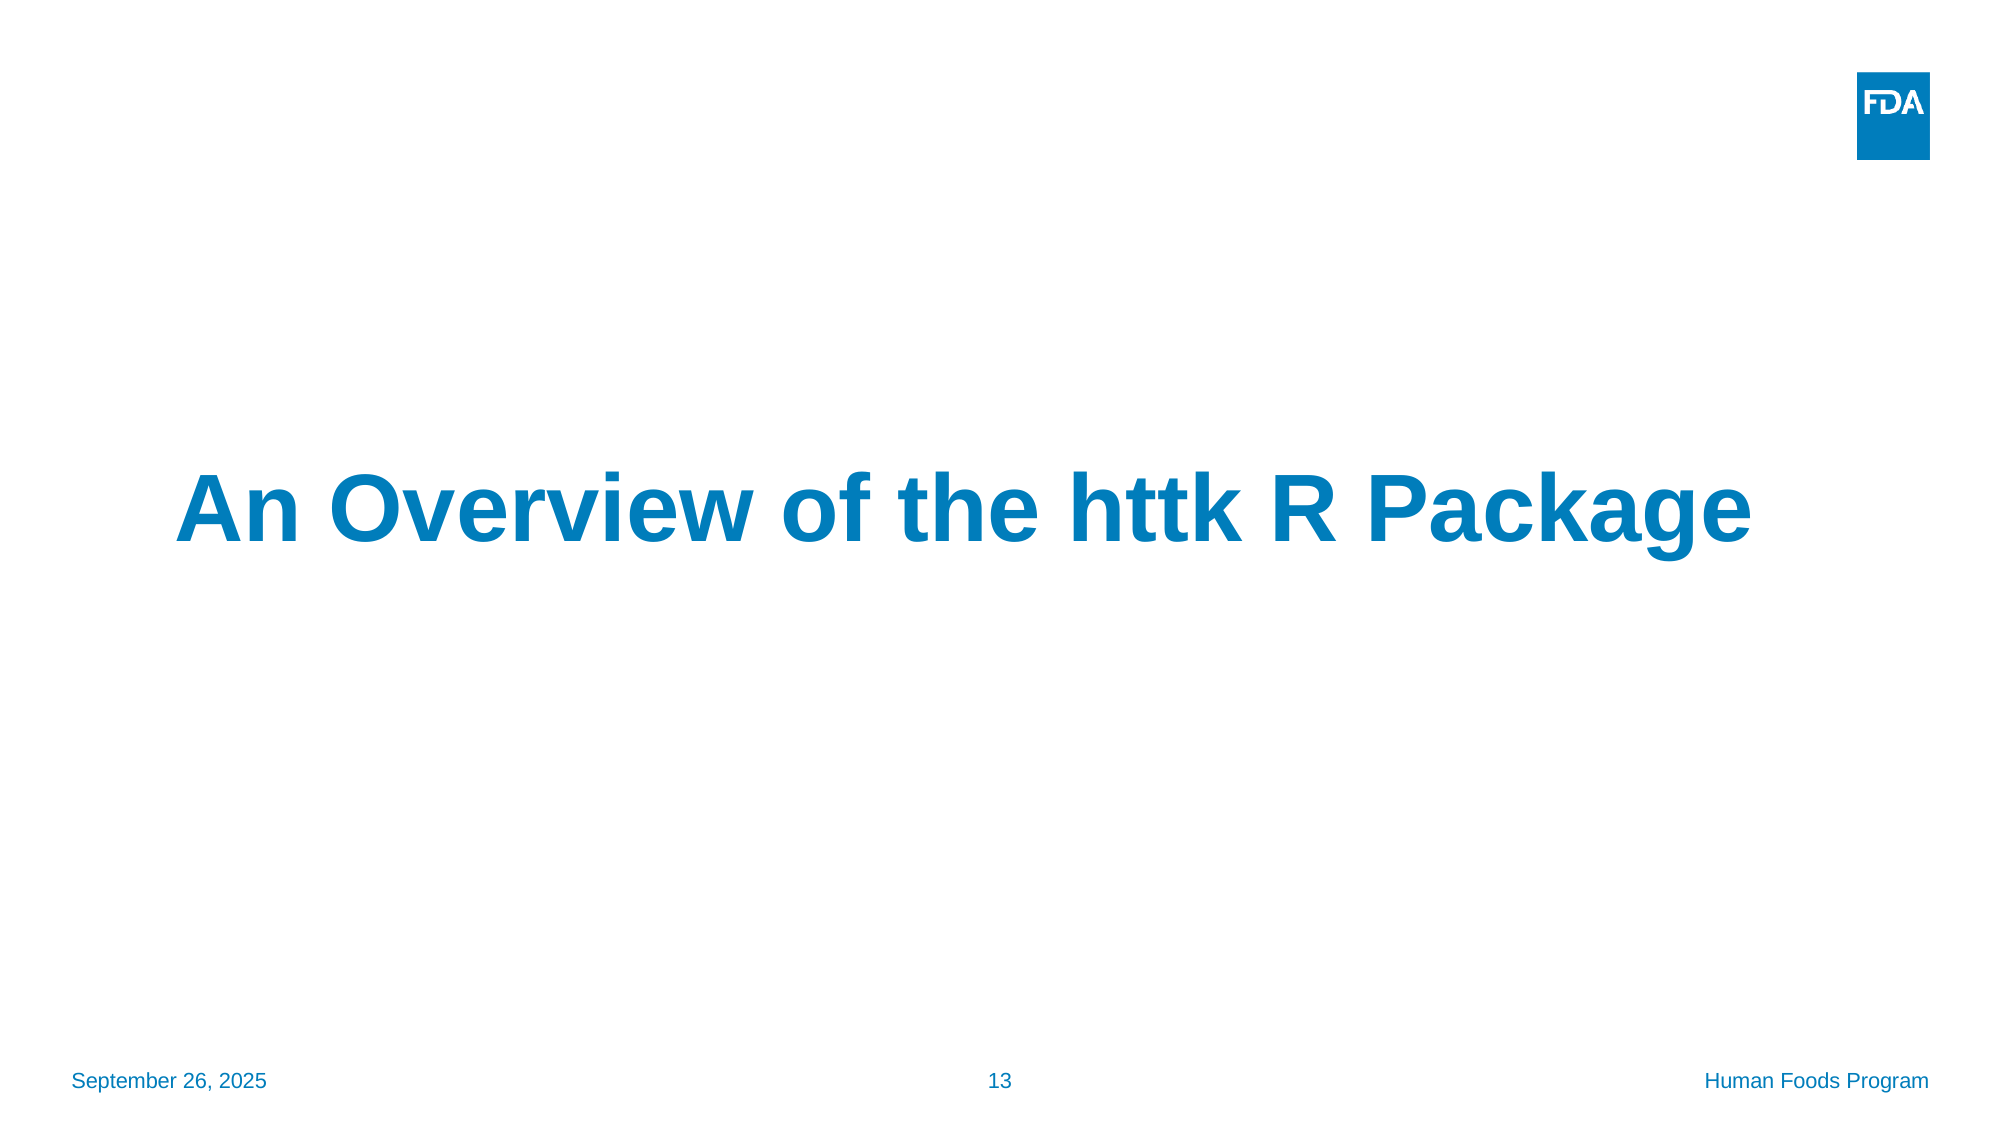

# An Overview of the httk R Package
September 26, 2025
13
Human Foods Program